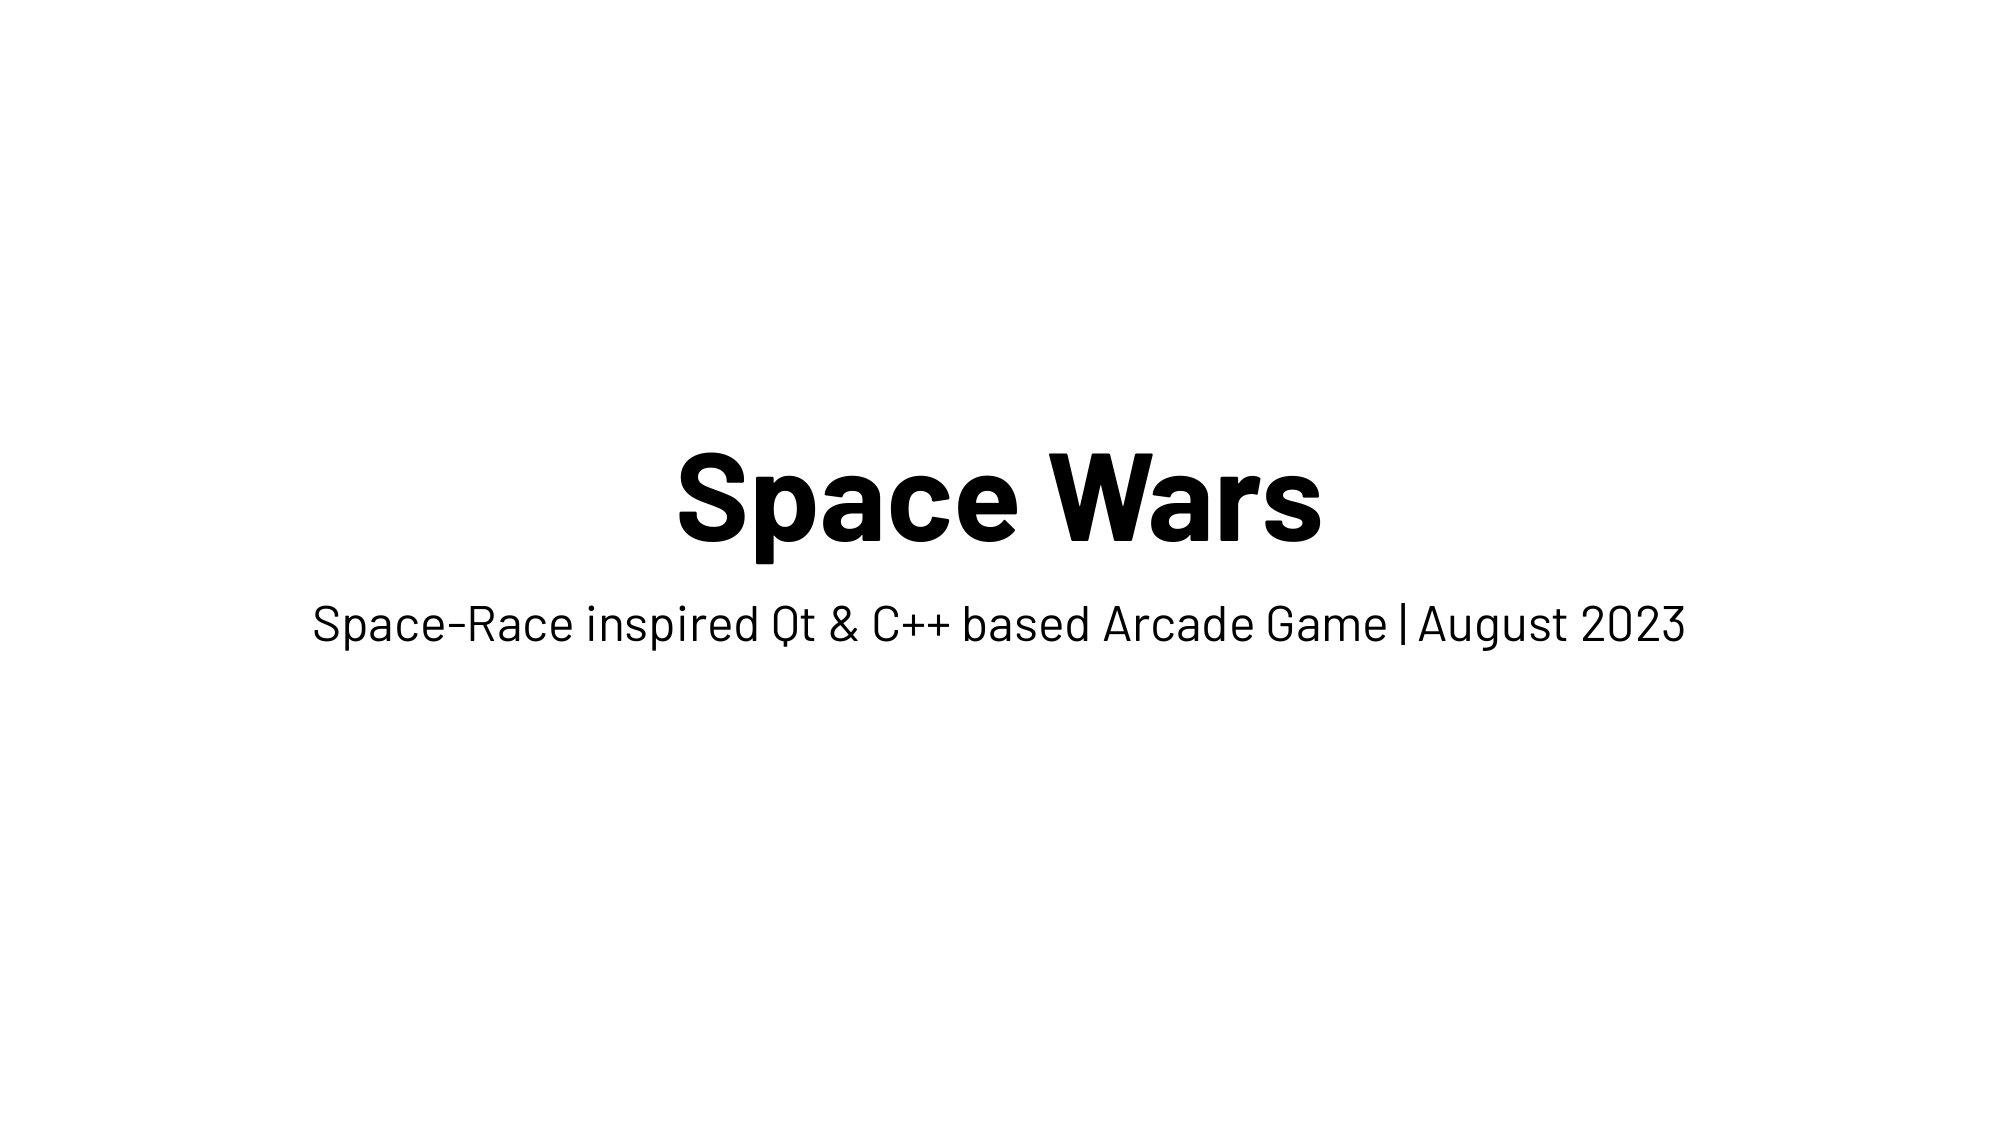

# Space Wars
Space-Race inspired Qt & C++ based Arcade Game | August 2023